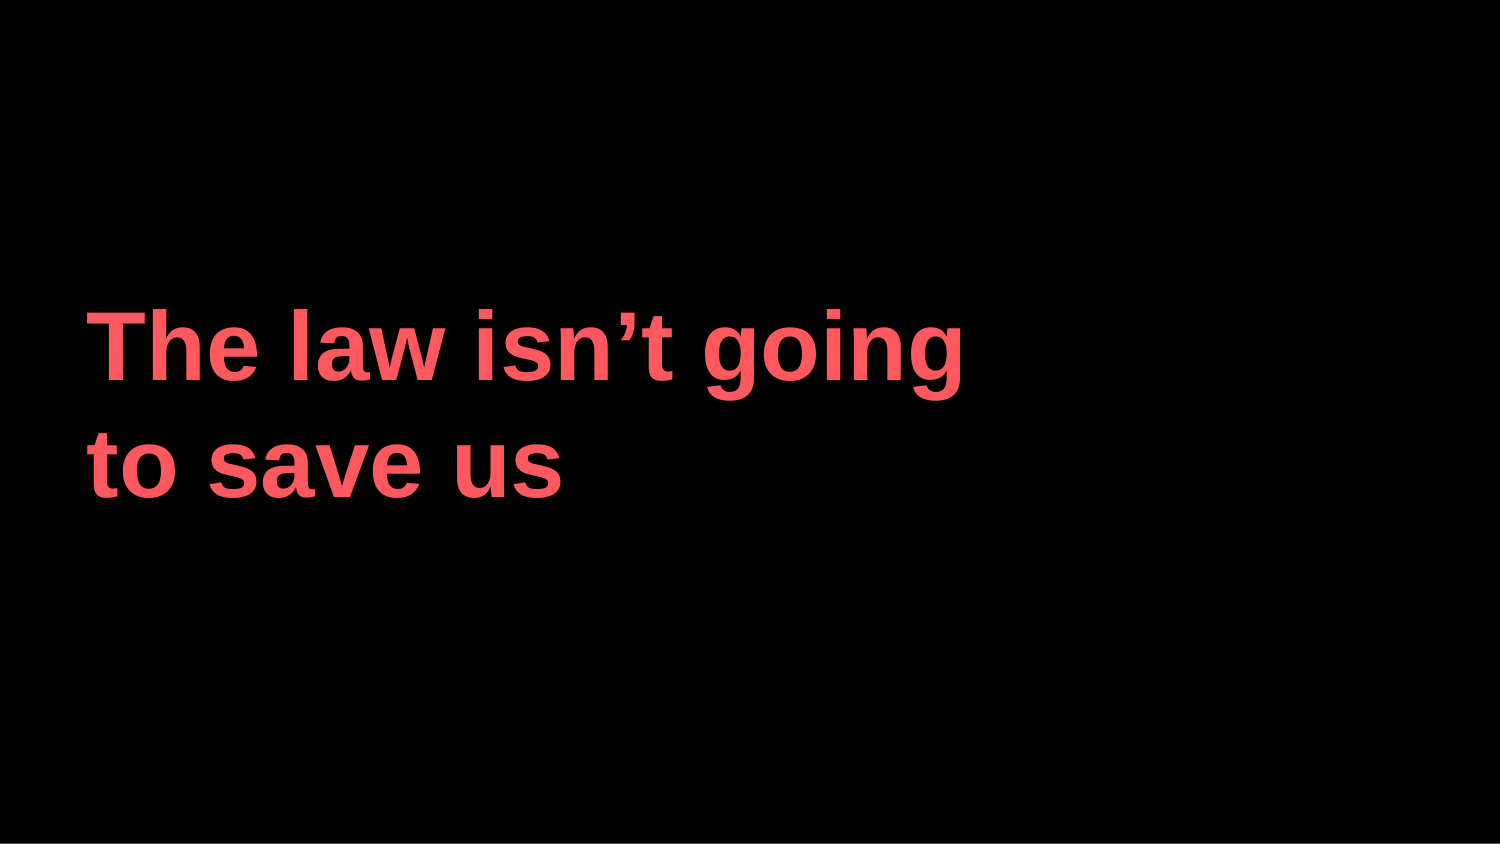

# The law isn’t going
to save us